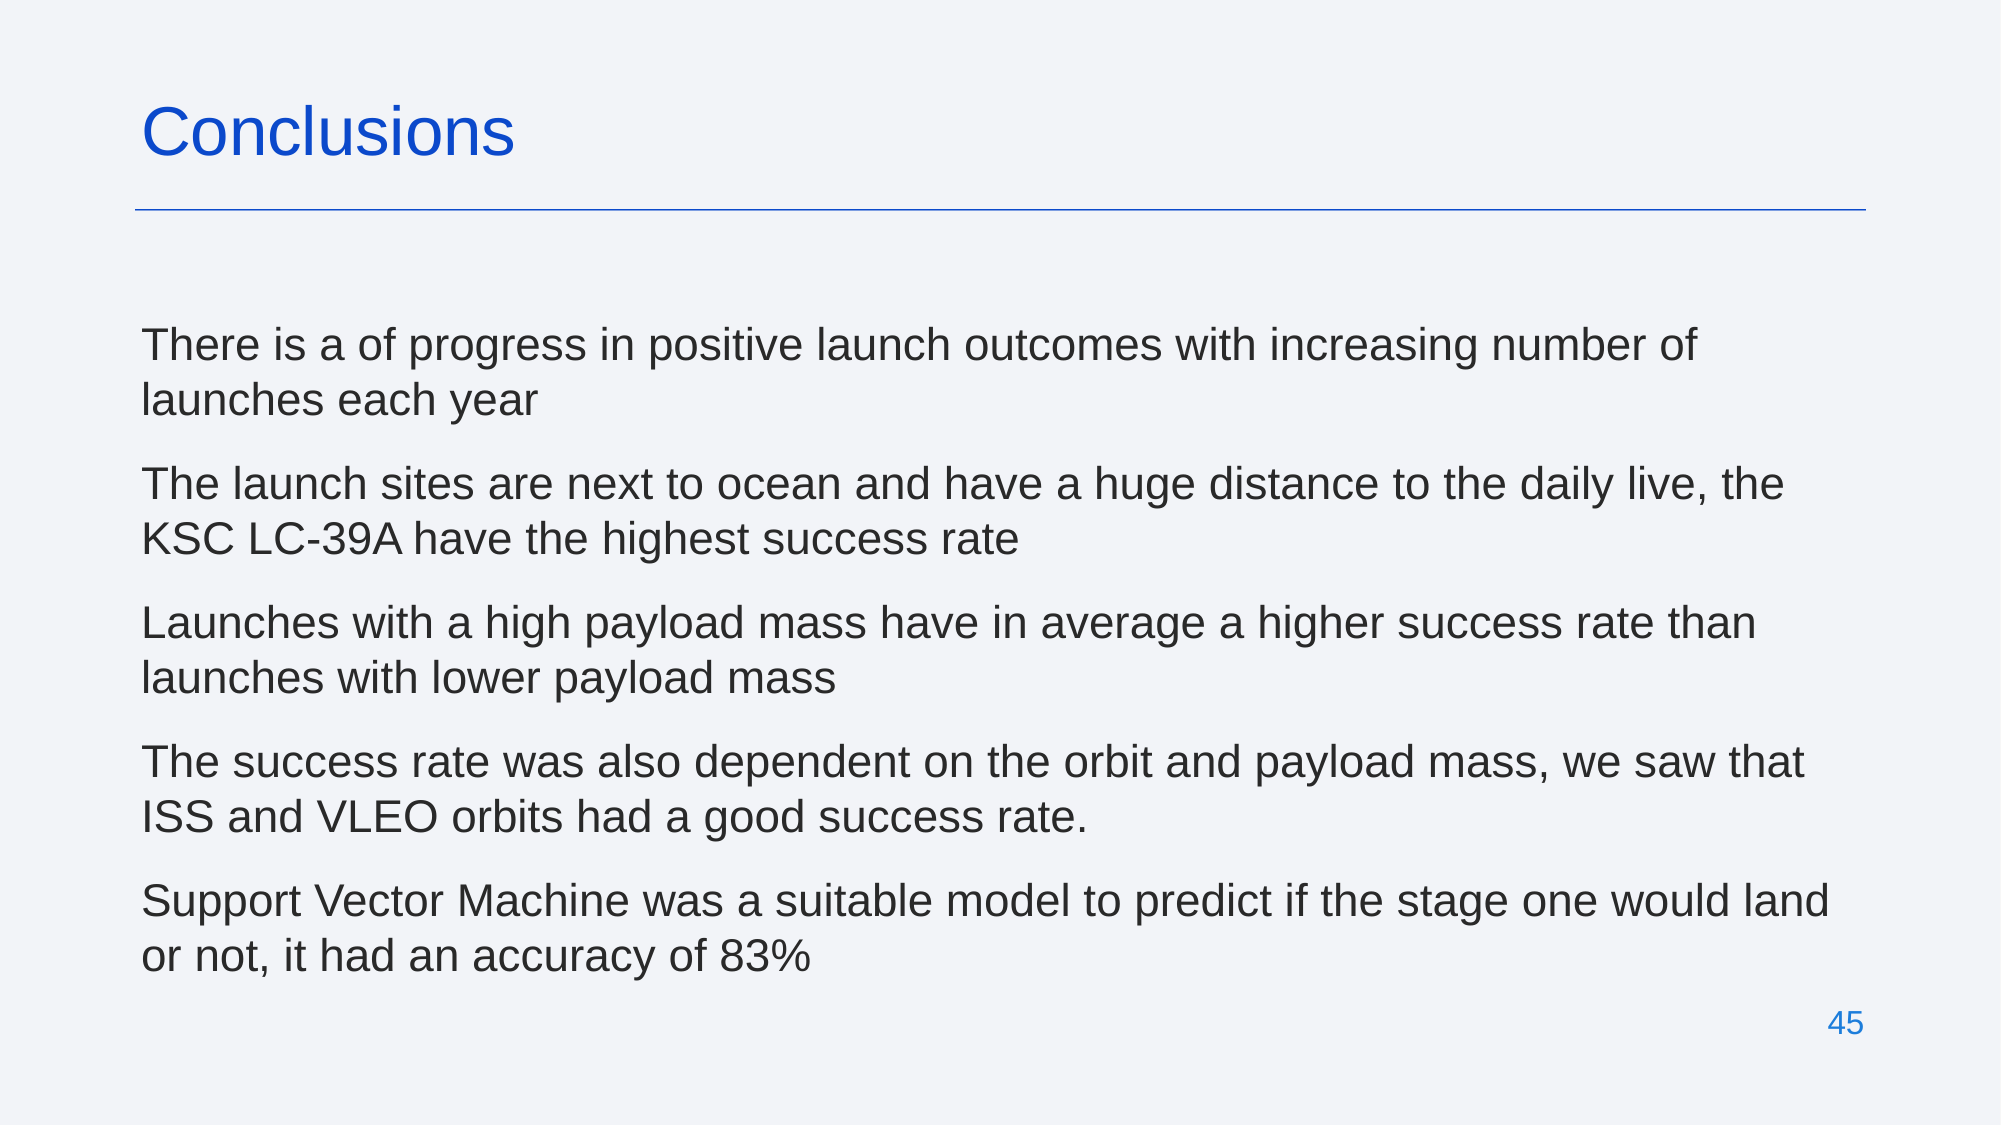

Conclusions
There is a of progress in positive launch outcomes with increasing number of launches each year
The launch sites are next to ocean and have a huge distance to the daily live, the KSC LC-39A have the highest success rate
Launches with a high payload mass have in average a higher success rate than launches with lower payload mass
The success rate was also dependent on the orbit and payload mass, we saw that ISS and VLEO orbits had a good success rate.
Support Vector Machine was a suitable model to predict if the stage one would land or not, it had an accuracy of 83%
45